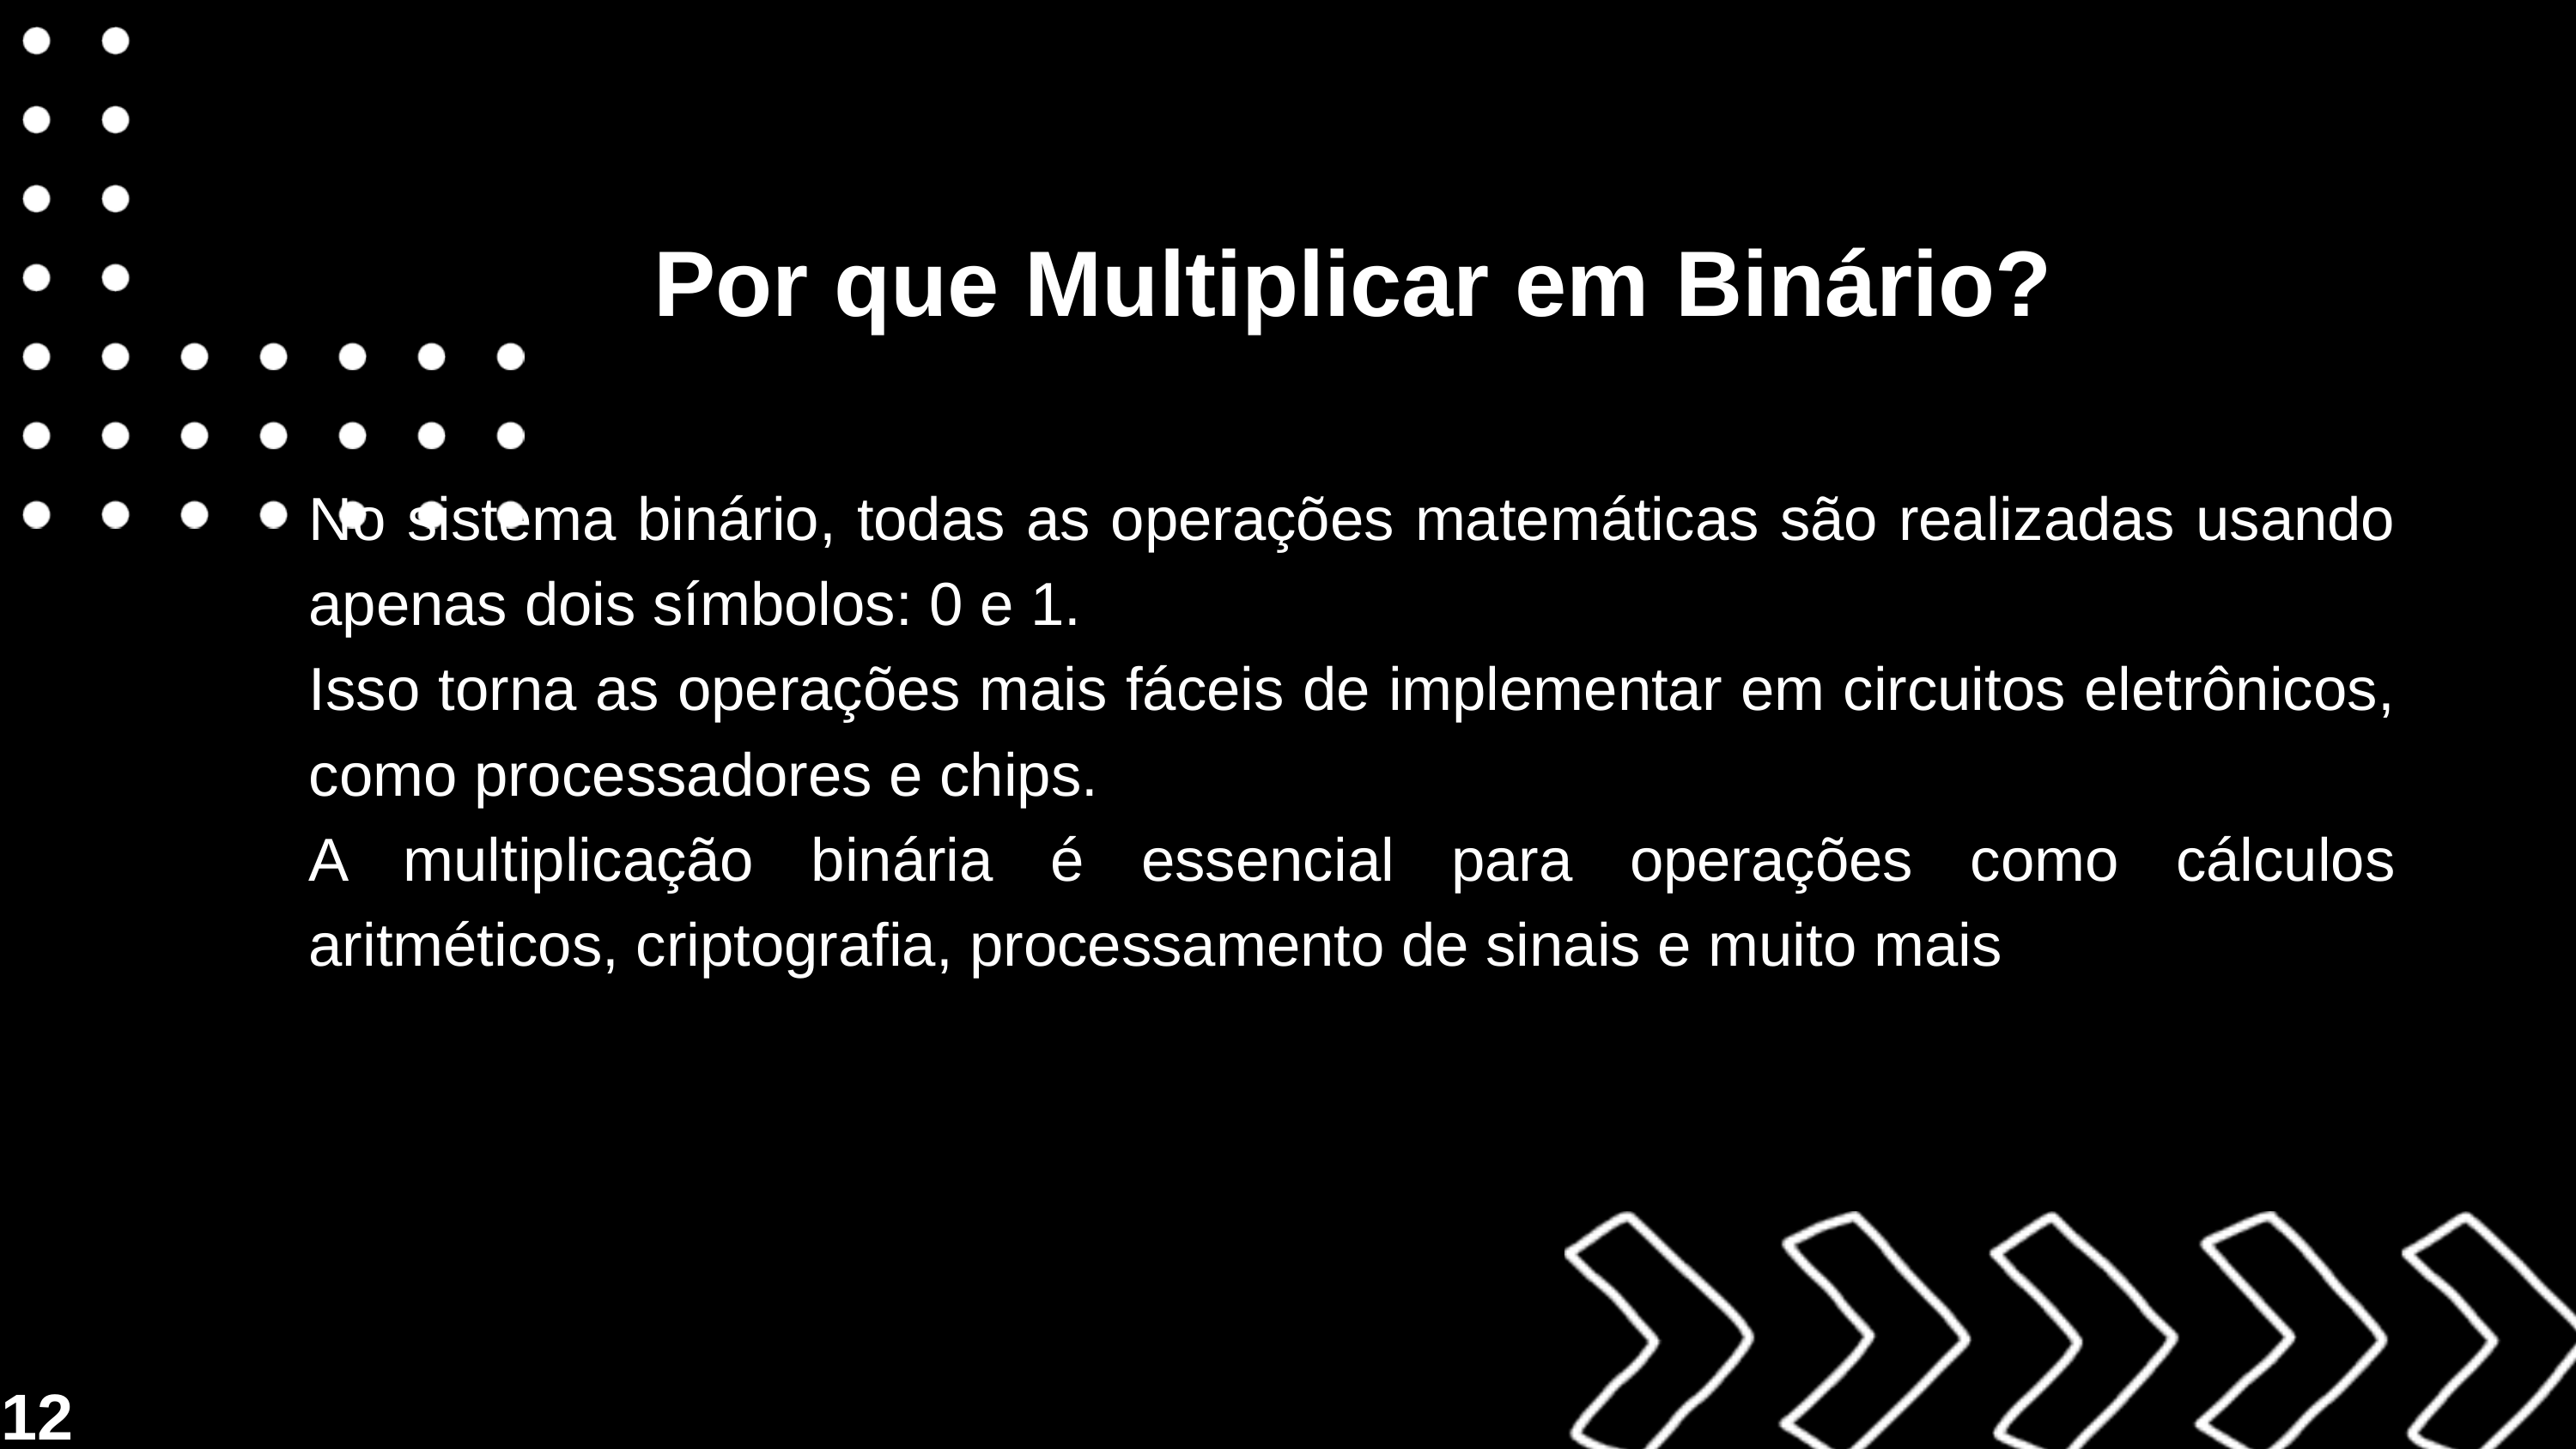

Por que Multiplicar em Binário?

No sistema binário, todas as operações matemáticas são realizadas usando apenas dois símbolos: 0 e 1.
Isso torna as operações mais fáceis de implementar em circuitos eletrônicos, como processadores e chips.
A multiplicação binária é essencial para operações como cálculos aritméticos, criptografia, processamento de sinais e muito mais

12